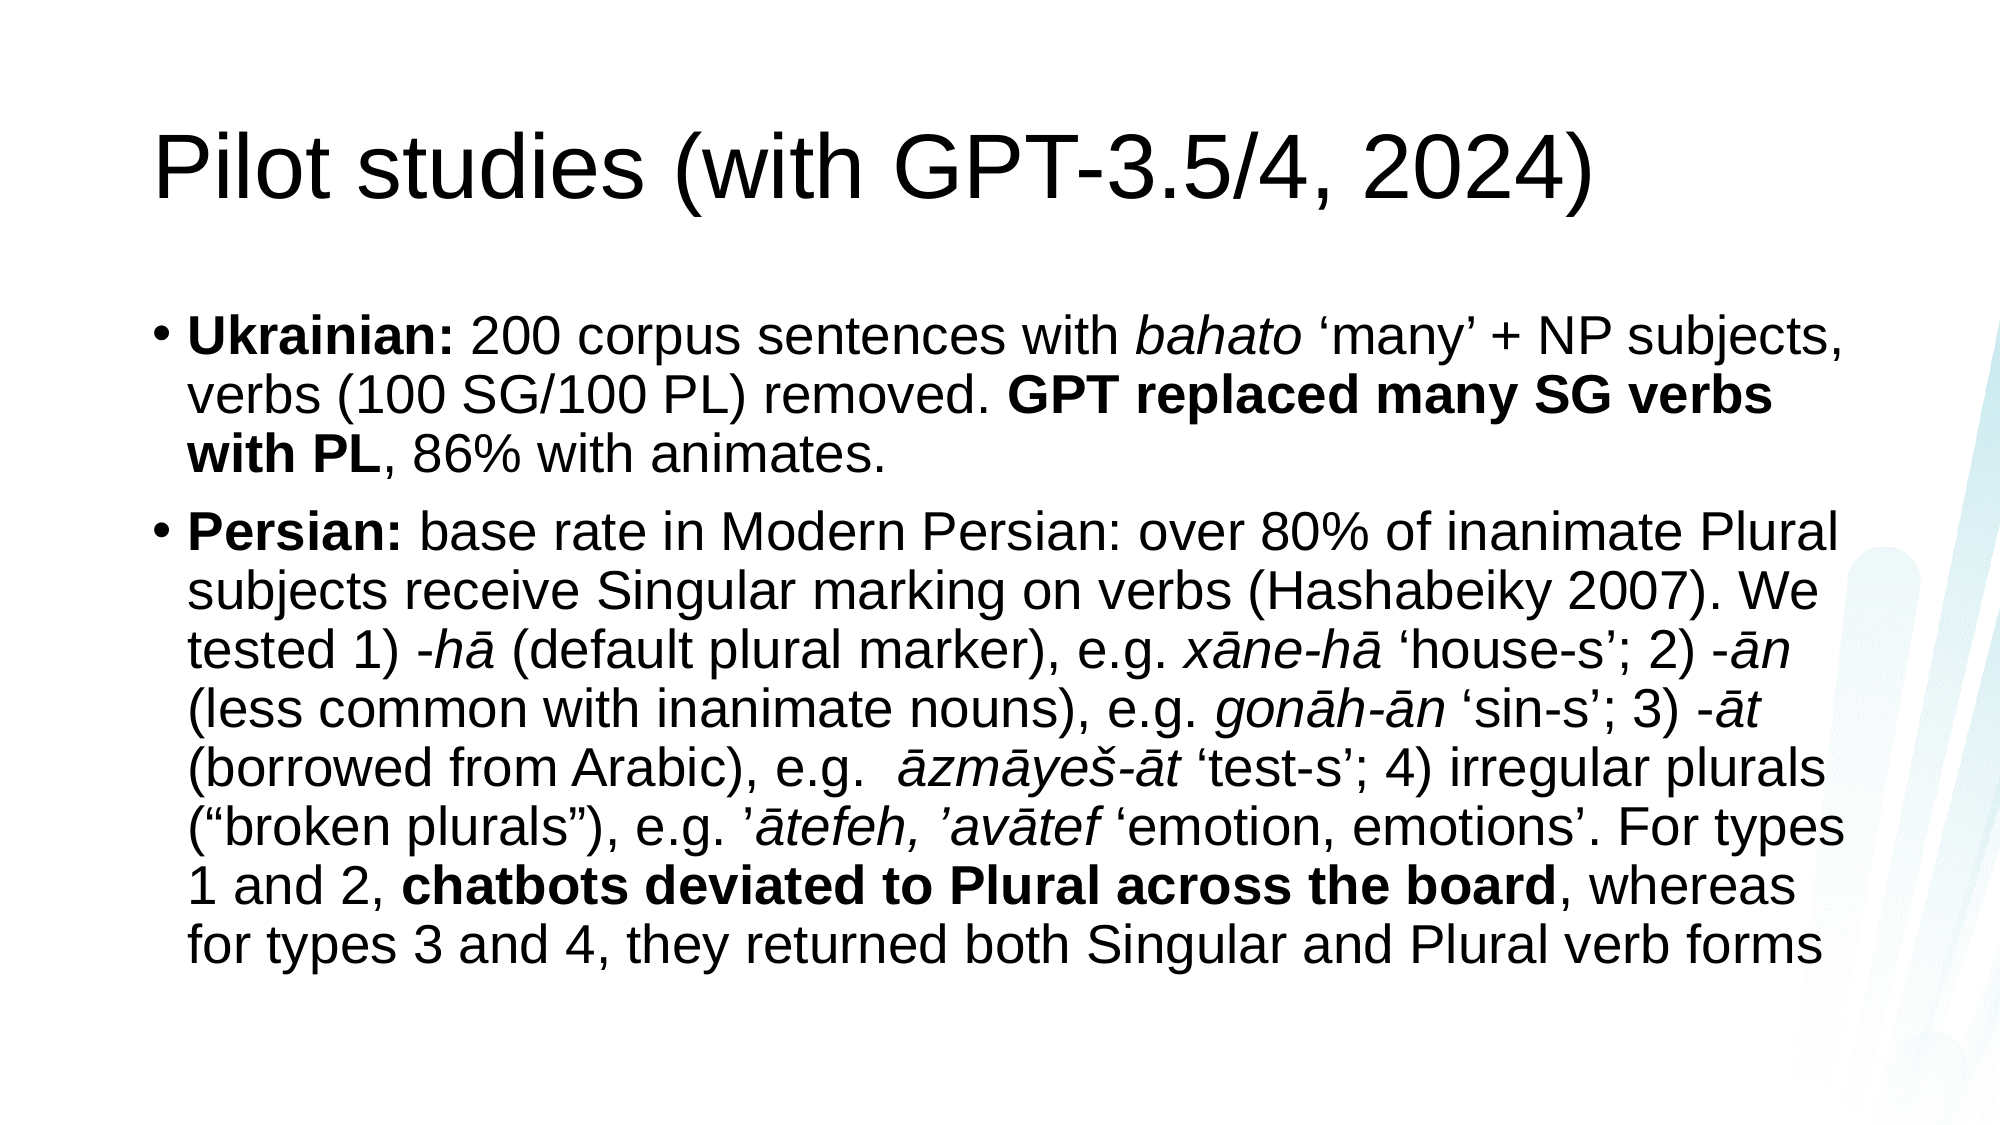

# Pilot studies (with GPT-3.5/4, 2024)
Ukrainian: 200 corpus sentences with bahato ‘many’ + NP subjects, verbs (100 SG/100 PL) removed. GPT replaced many SG verbs with PL, 86% with animates.
Persian: base rate in Modern Persian: over 80% of inanimate Plural subjects receive Singular marking on verbs (Hashabeiky 2007). We tested 1) -hā (default plural marker), e.g. xāne-hā ‘house-s’; 2) -ān (less common with inanimate nouns), e.g. gonāh-ān ‘sin-s’; 3) -āt (borrowed from Arabic), e.g.  āzmāyeš-āt ‘test-s’; 4) irregular plurals (“broken plurals”), e.g. ’ātefeh, ’avātef ‘emotion, emotions’. For types 1 and 2, chatbots deviated to Plural across the board, whereas for types 3 and 4, they returned both Singular and Plural verb forms